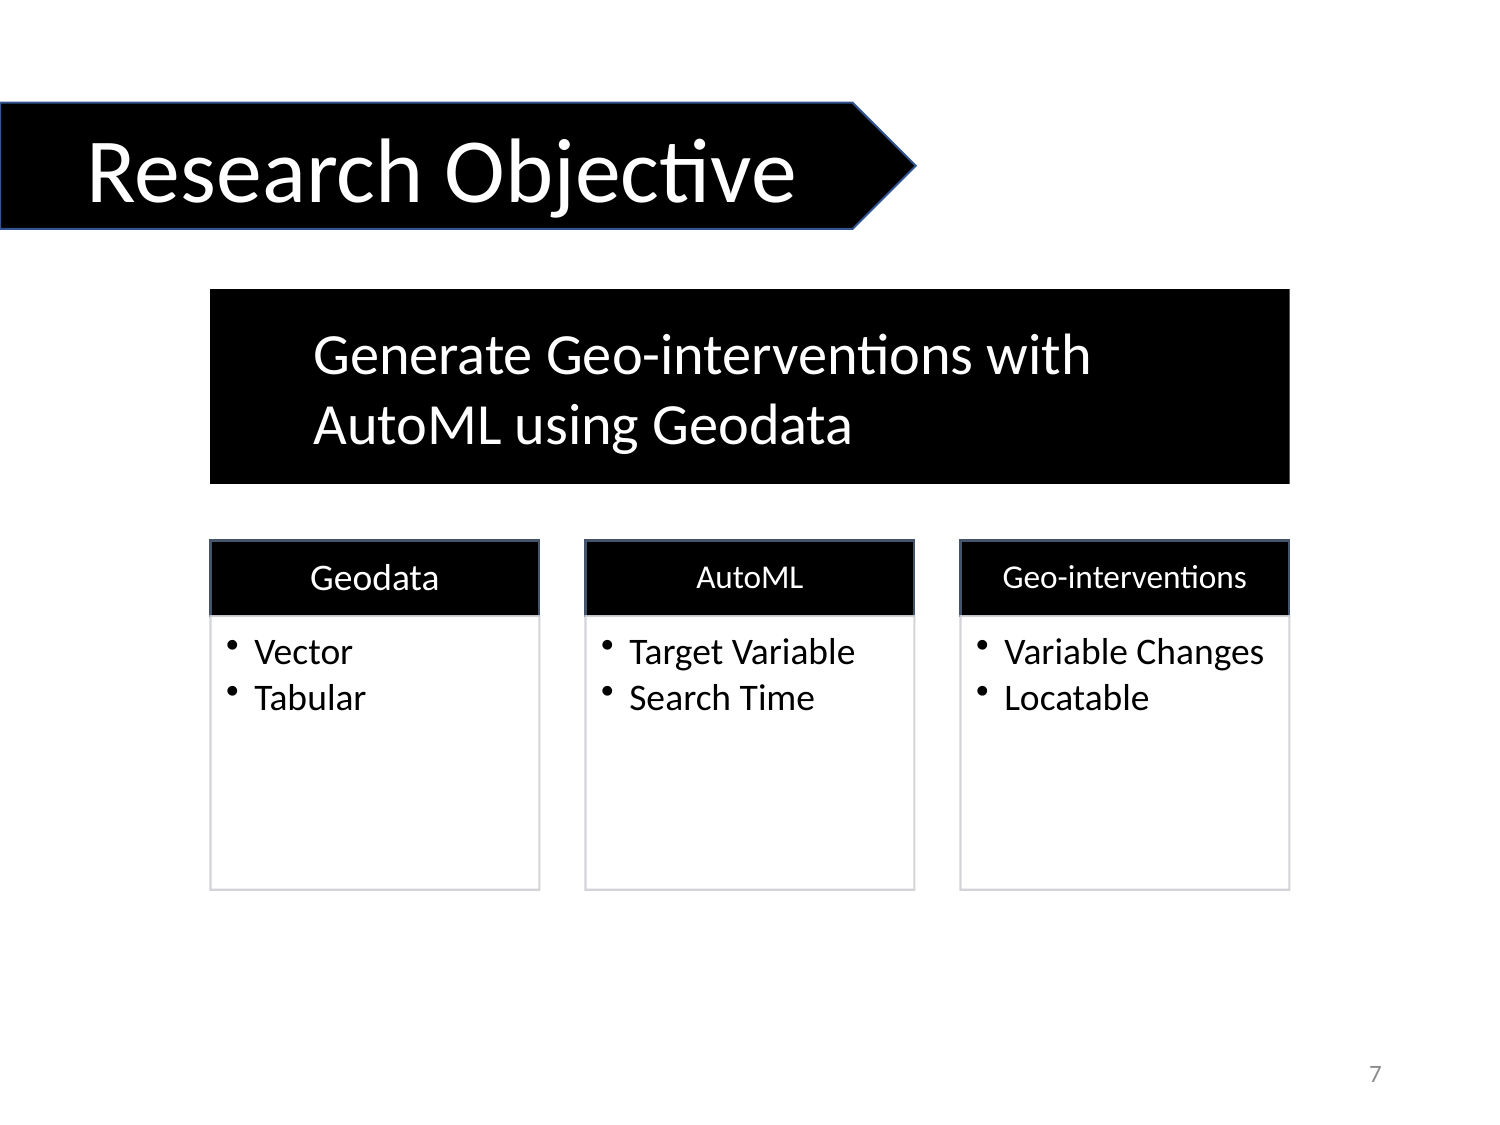

Research Objective

Generate Geo-interventions with AutoML using Geodata

Geodata
Vector
Tabular
AutoML
Target Variable
Search Time
Geo-interventions
Variable Changes
Locatable
7